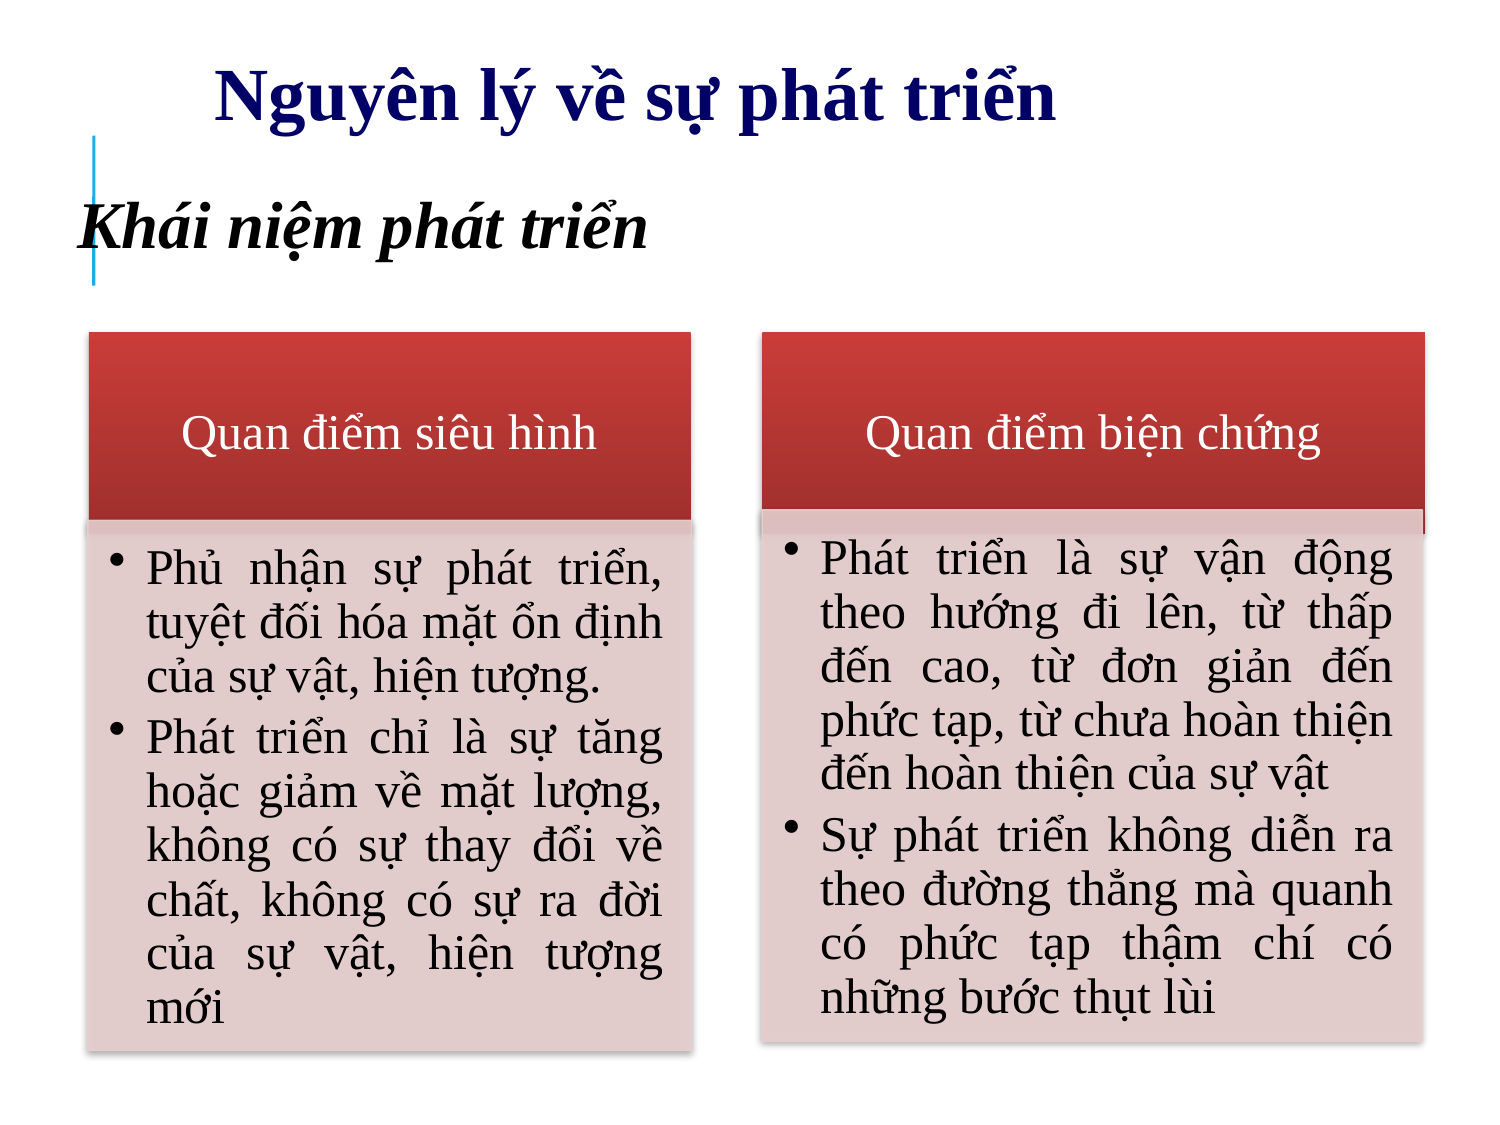

#
Nguyên lý về sự phát triển
Khái niệm phát triển
Quan điểm siêu hình
Phủ nhận sự phát triển, tuyệt đối hóa mặt ổn định của sự vật, hiện tượng.
Phát triển chỉ là sự tăng hoặc giảm về mặt lượng, không có sự thay đổi về chất, không có sự ra đời của sự vật, hiện tượng mới
Quan điểm biện chứng
Phát triển là sự vận động theo hướng đi lên, từ thấp đến cao, từ đơn giản đến phức tạp, từ chưa hoàn thiện đến hoàn thiện của sự vật
Sự phát triển không diễn ra theo đường thẳng mà quanh có phức tạp thậm chí có những bước thụt lùi